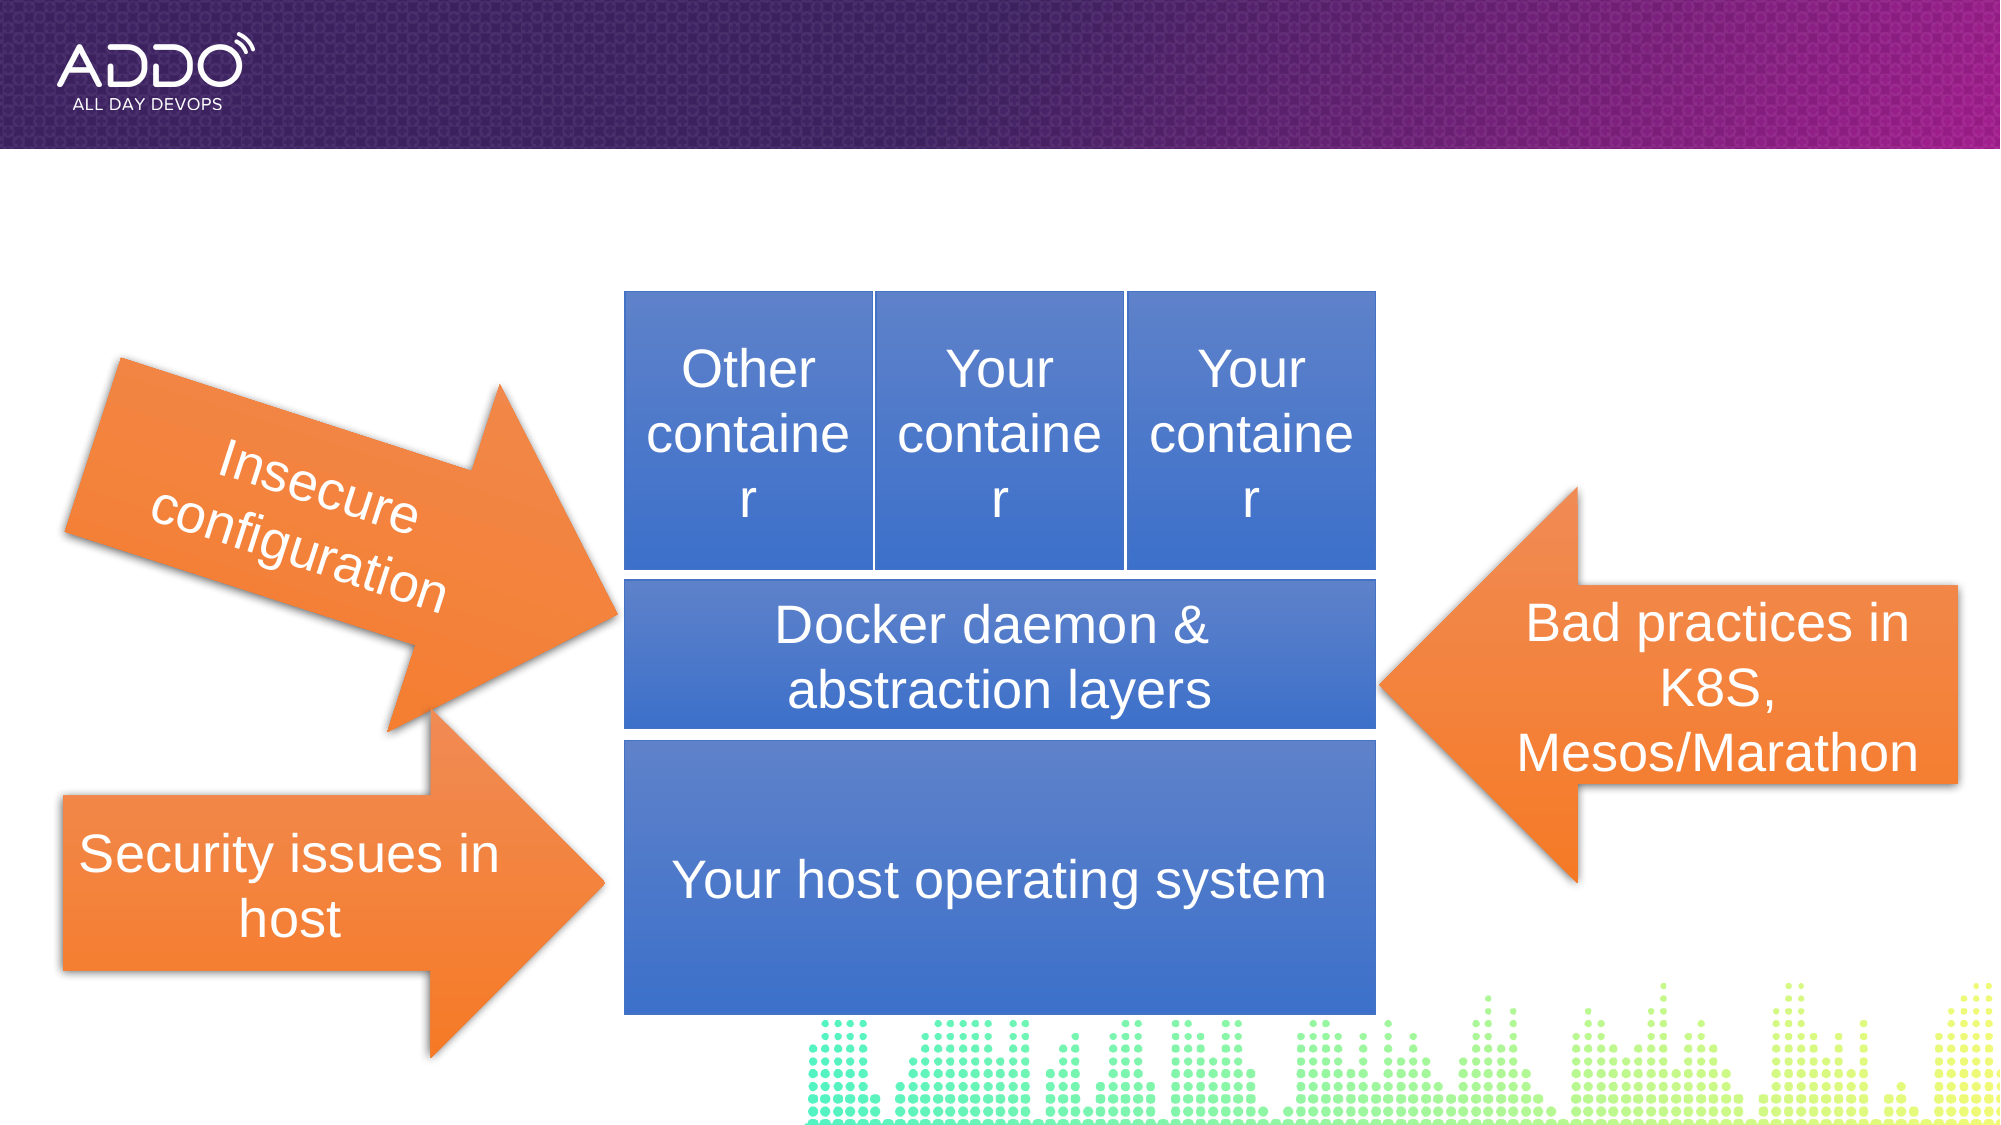

Other container
Your container
Your container
Docker daemon &
abstraction layers
Your host operating system
Insecure configuration
Bad practices in K8S, Mesos/Marathon
Security issues in host